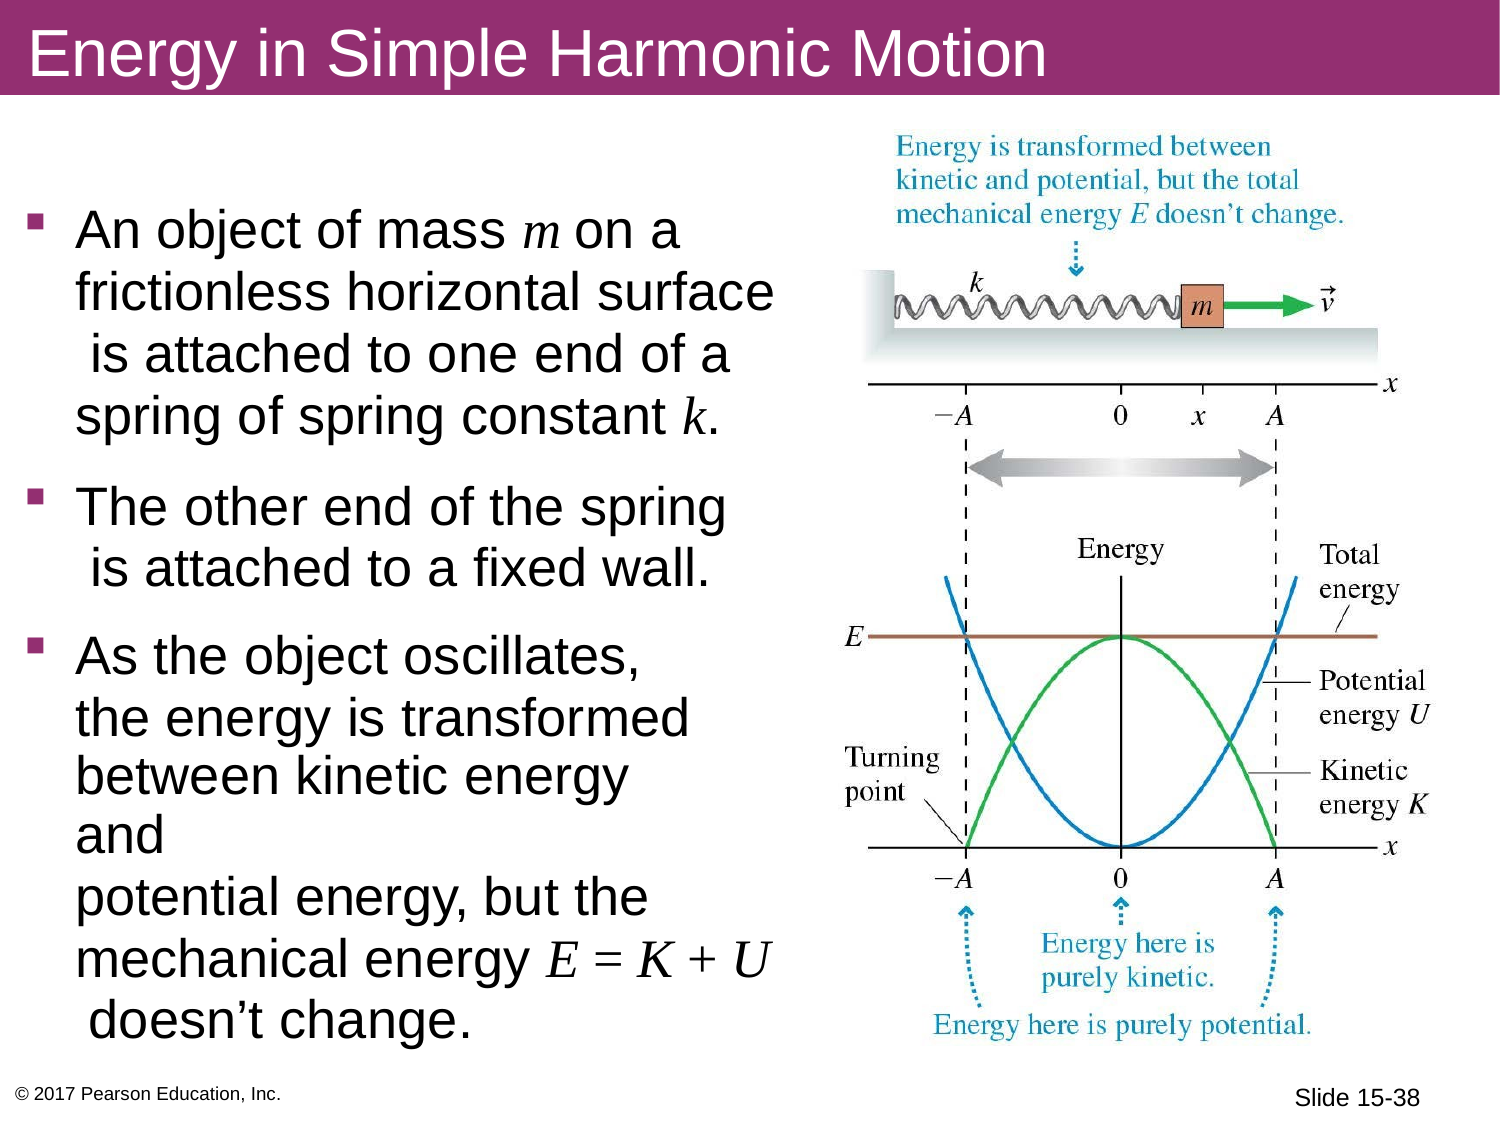

# Energy in Simple Harmonic Motion

An object of mass m on a  frictionless horizontal surface  is attached to one end of a  spring of spring constant k.
The other end of the spring  is attached to a fixed wall.
As the object oscillates,  the energy is transformed
between kinetic energy and
potential energy, but the  mechanical energy E = K + U  doesn’t change.
© 2017 Pearson Education, Inc.
Slide 15-38